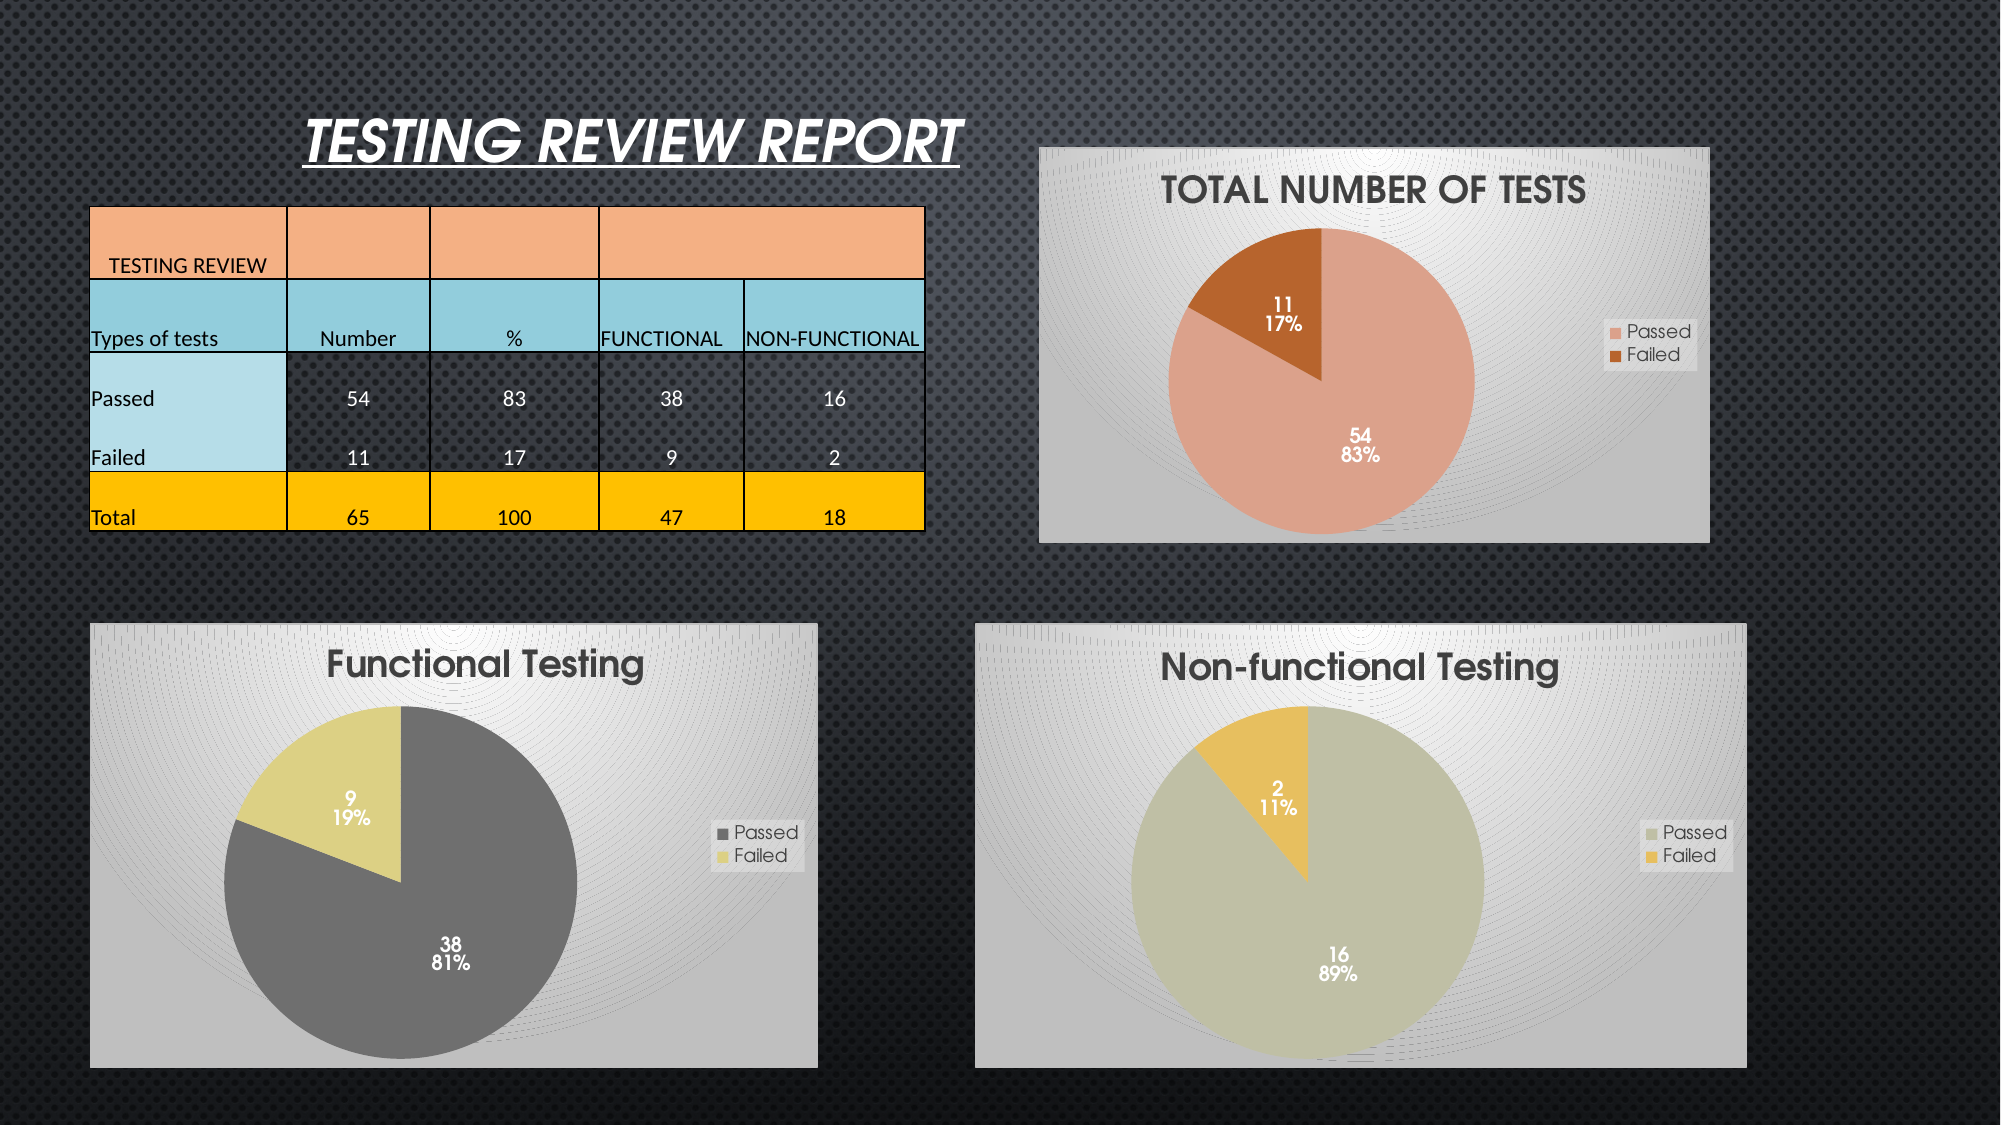

# TESTING REVIEW REPORT

### Chart: TOTAL NUMBER OF TESTS

| Category |  |
|---|---|
| Passed | 54.0 |
| Failed | 11.0 |
| TESTING REVIEW |  |  |  |  |
| --- | --- | --- | --- | --- |
| Types of tests | Number | % | FUNCTIONAL | NON-FUNCTIONAL |
| Passed | 54 | 83 | 38 | 16 |
| Failed | 11 | 17 | 9 | 2 |
| Total | 65 | 100 | 47 | 18 |

### Chart: Non-functional Testing

| Category |  |
|---|---|
| Passed | 16.0 |
| Failed | 2.0 |

### Chart: Functional Testing

| Category |  |
|---|---|
| Passed | 38.0 |
| Failed | 9.0 |